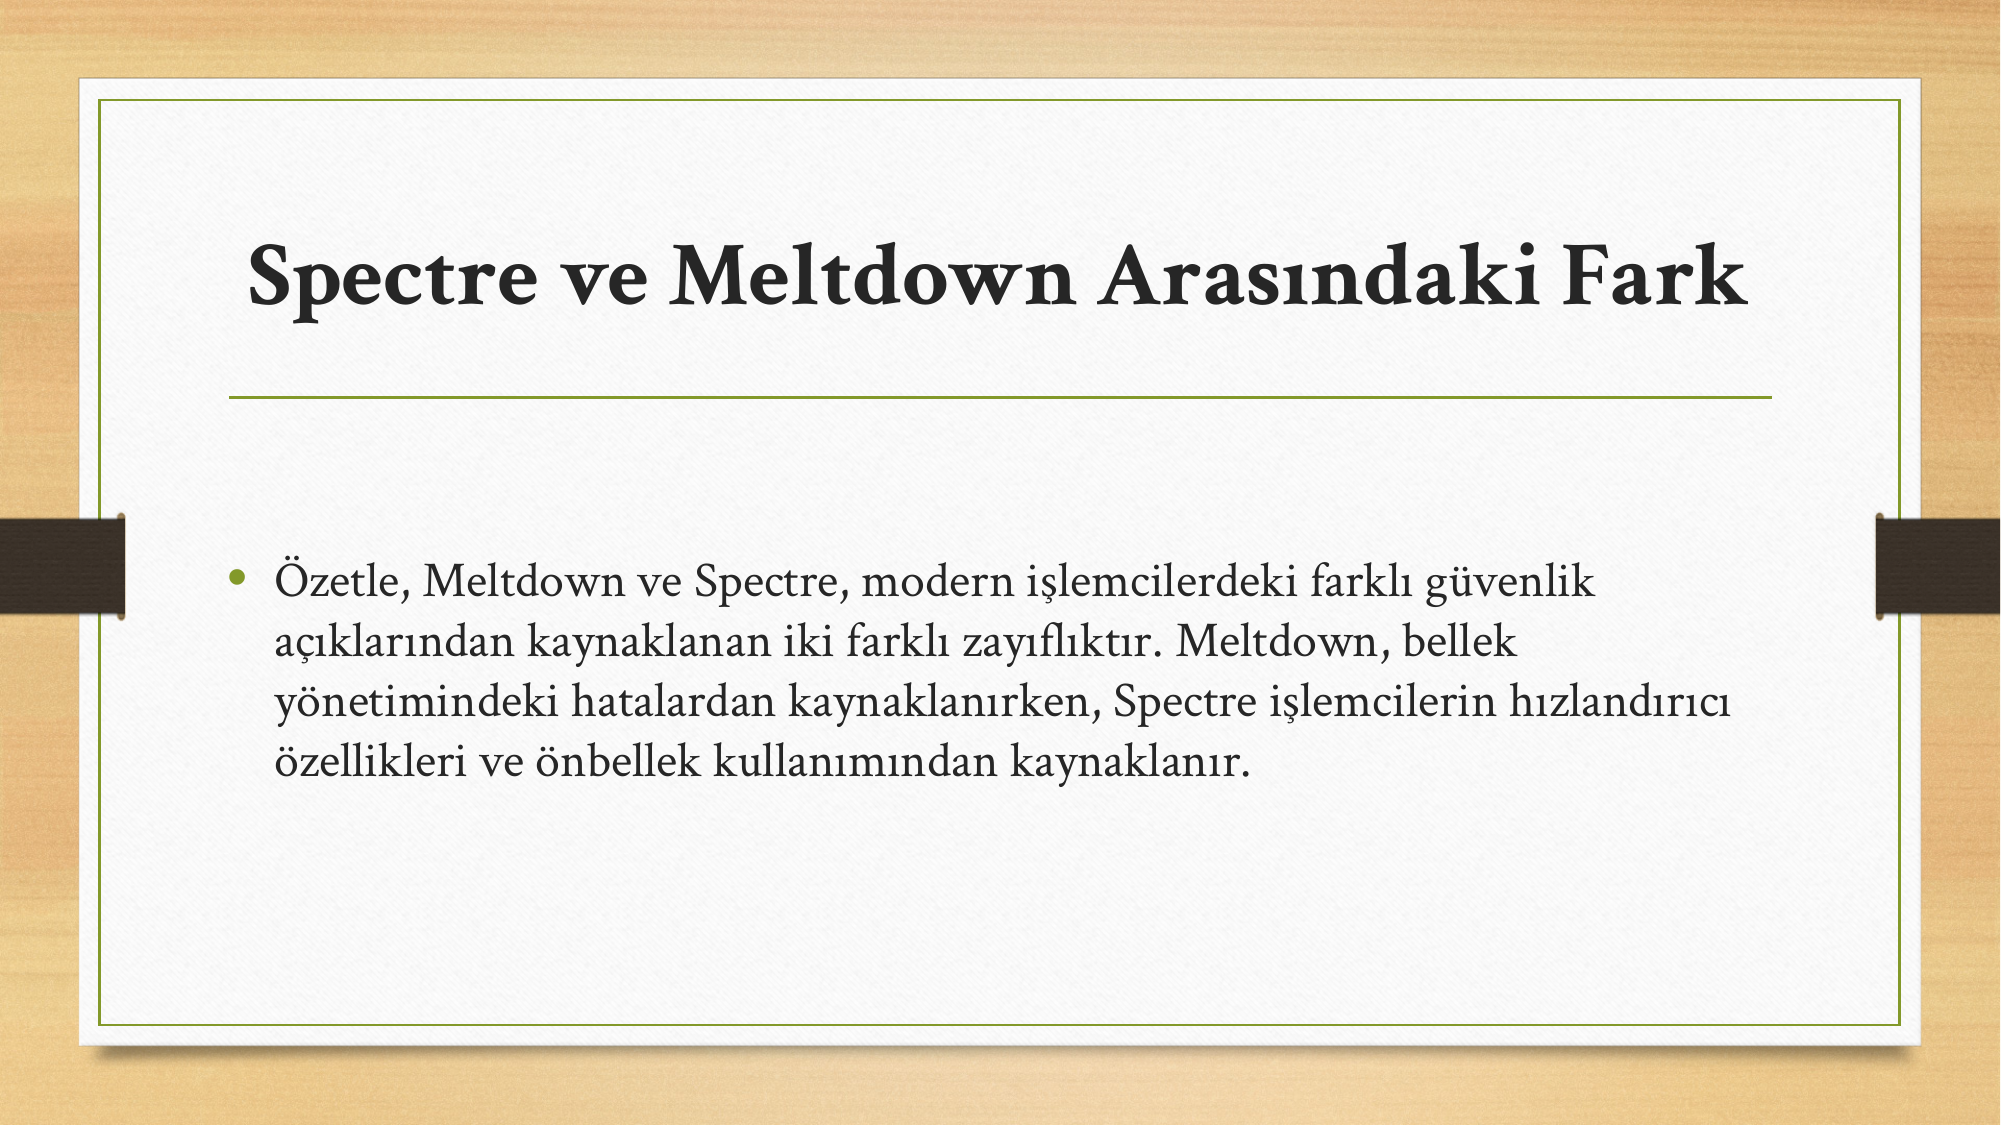

# Spectre ve Meltdown Arasındaki Fark
Özetle, Meltdown ve Spectre, modern işlemcilerdeki farklı güvenlik açıklarından kaynaklanan iki farklı zayıflıktır. Meltdown, bellek yönetimindeki hatalardan kaynaklanırken, Spectre işlemcilerin hızlandırıcı özellikleri ve önbellek kullanımından kaynaklanır.